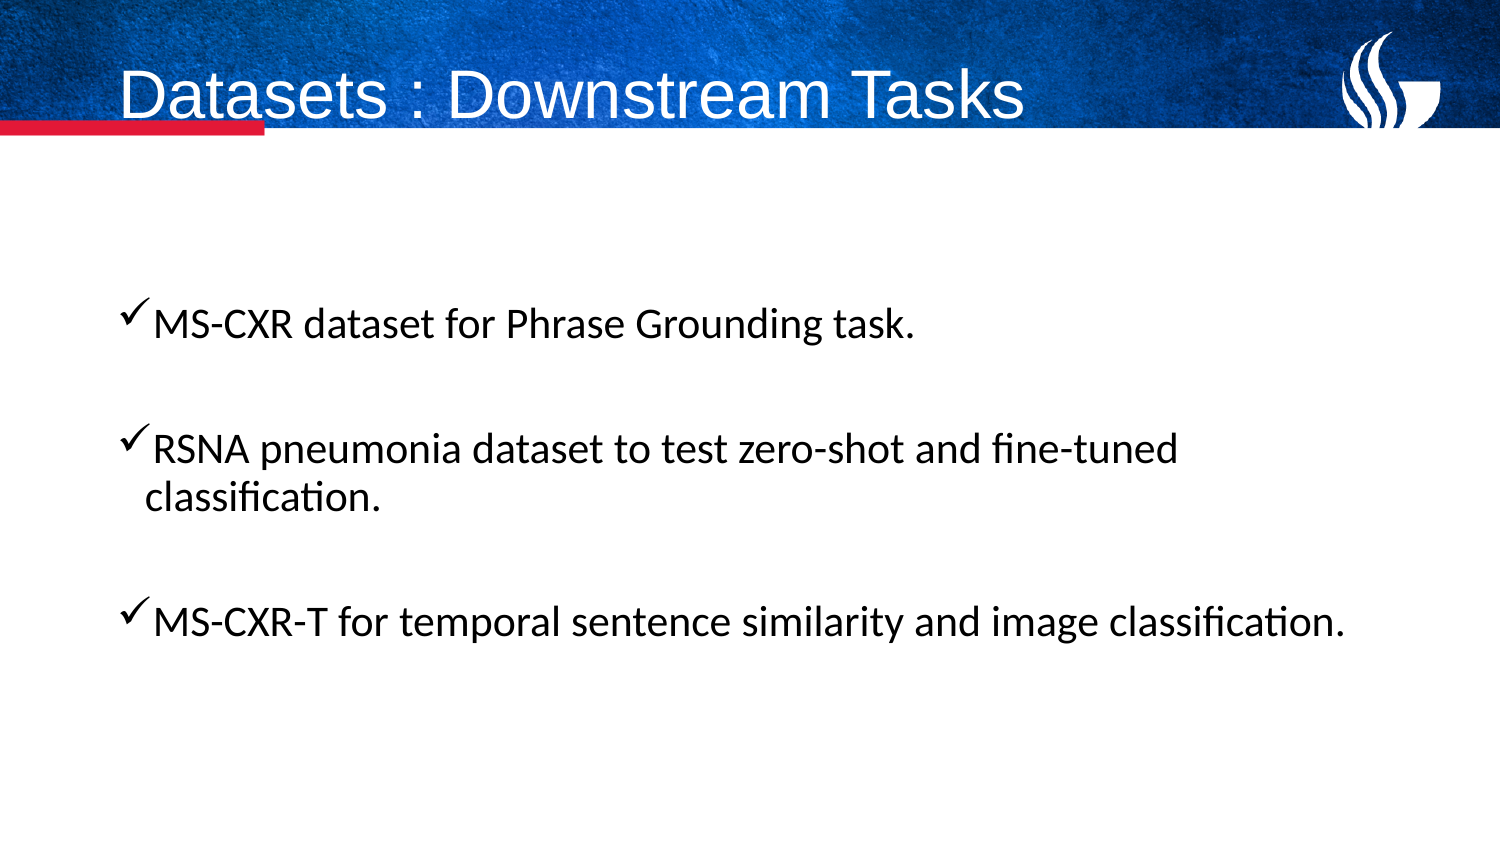

# Datasets : Downstream Tasks

MS-CXR dataset for Phrase Grounding task.

RSNA pneumonia dataset to test zero-shot and fine-tuned classification.

MS-CXR-T for temporal sentence similarity and image classification.

13